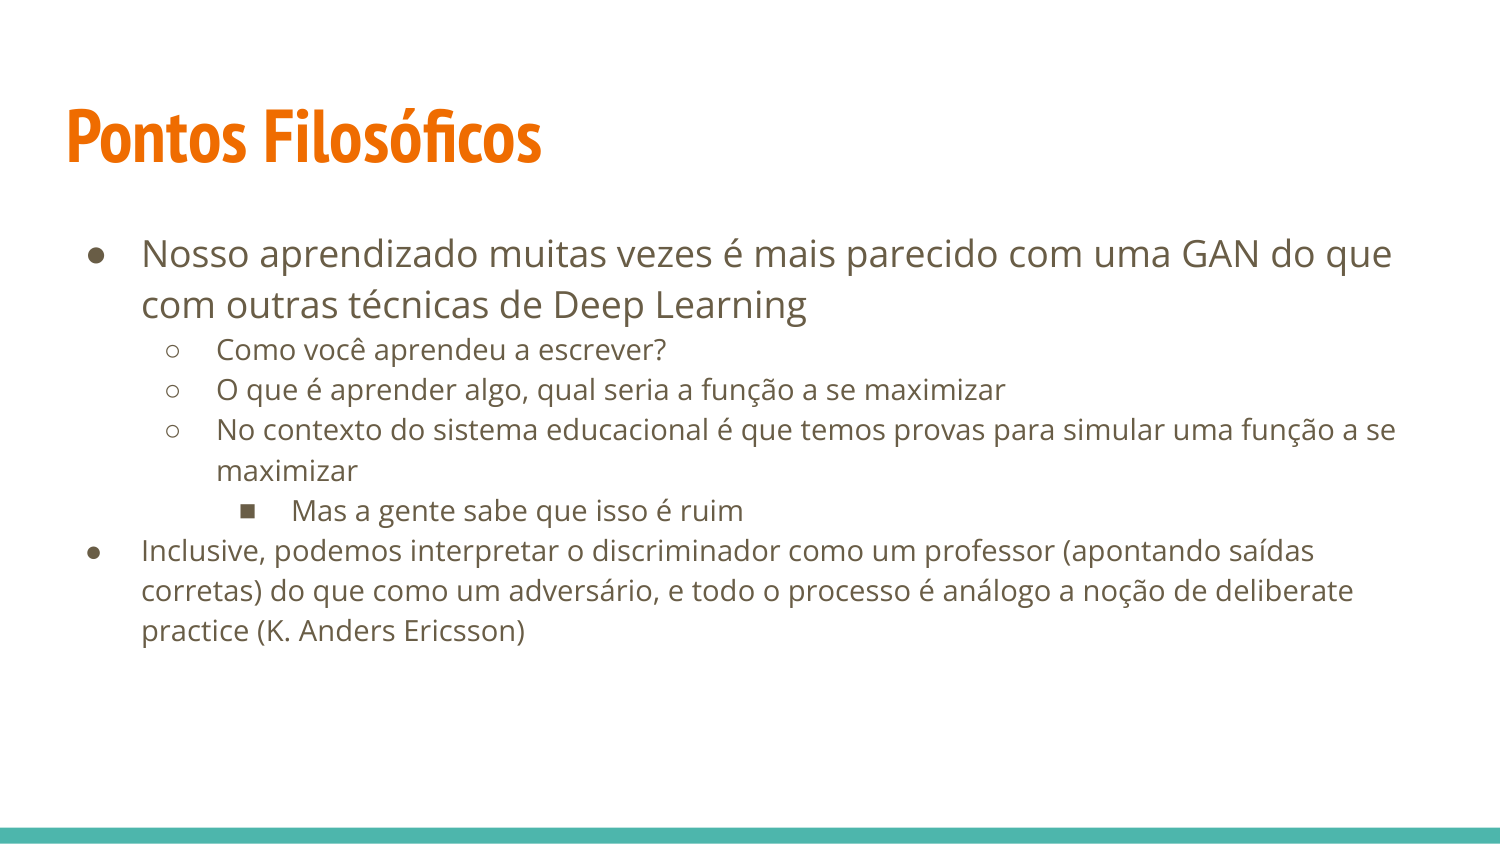

# Pontos Filosóficos
Nosso aprendizado muitas vezes é mais parecido com uma GAN do que com outras técnicas de Deep Learning
Como você aprendeu a escrever?
O que é aprender algo, qual seria a função a se maximizar
No contexto do sistema educacional é que temos provas para simular uma função a se maximizar
Mas a gente sabe que isso é ruim
Inclusive, podemos interpretar o discriminador como um professor (apontando saídas corretas) do que como um adversário, e todo o processo é análogo a noção de deliberate practice (K. Anders Ericsson)